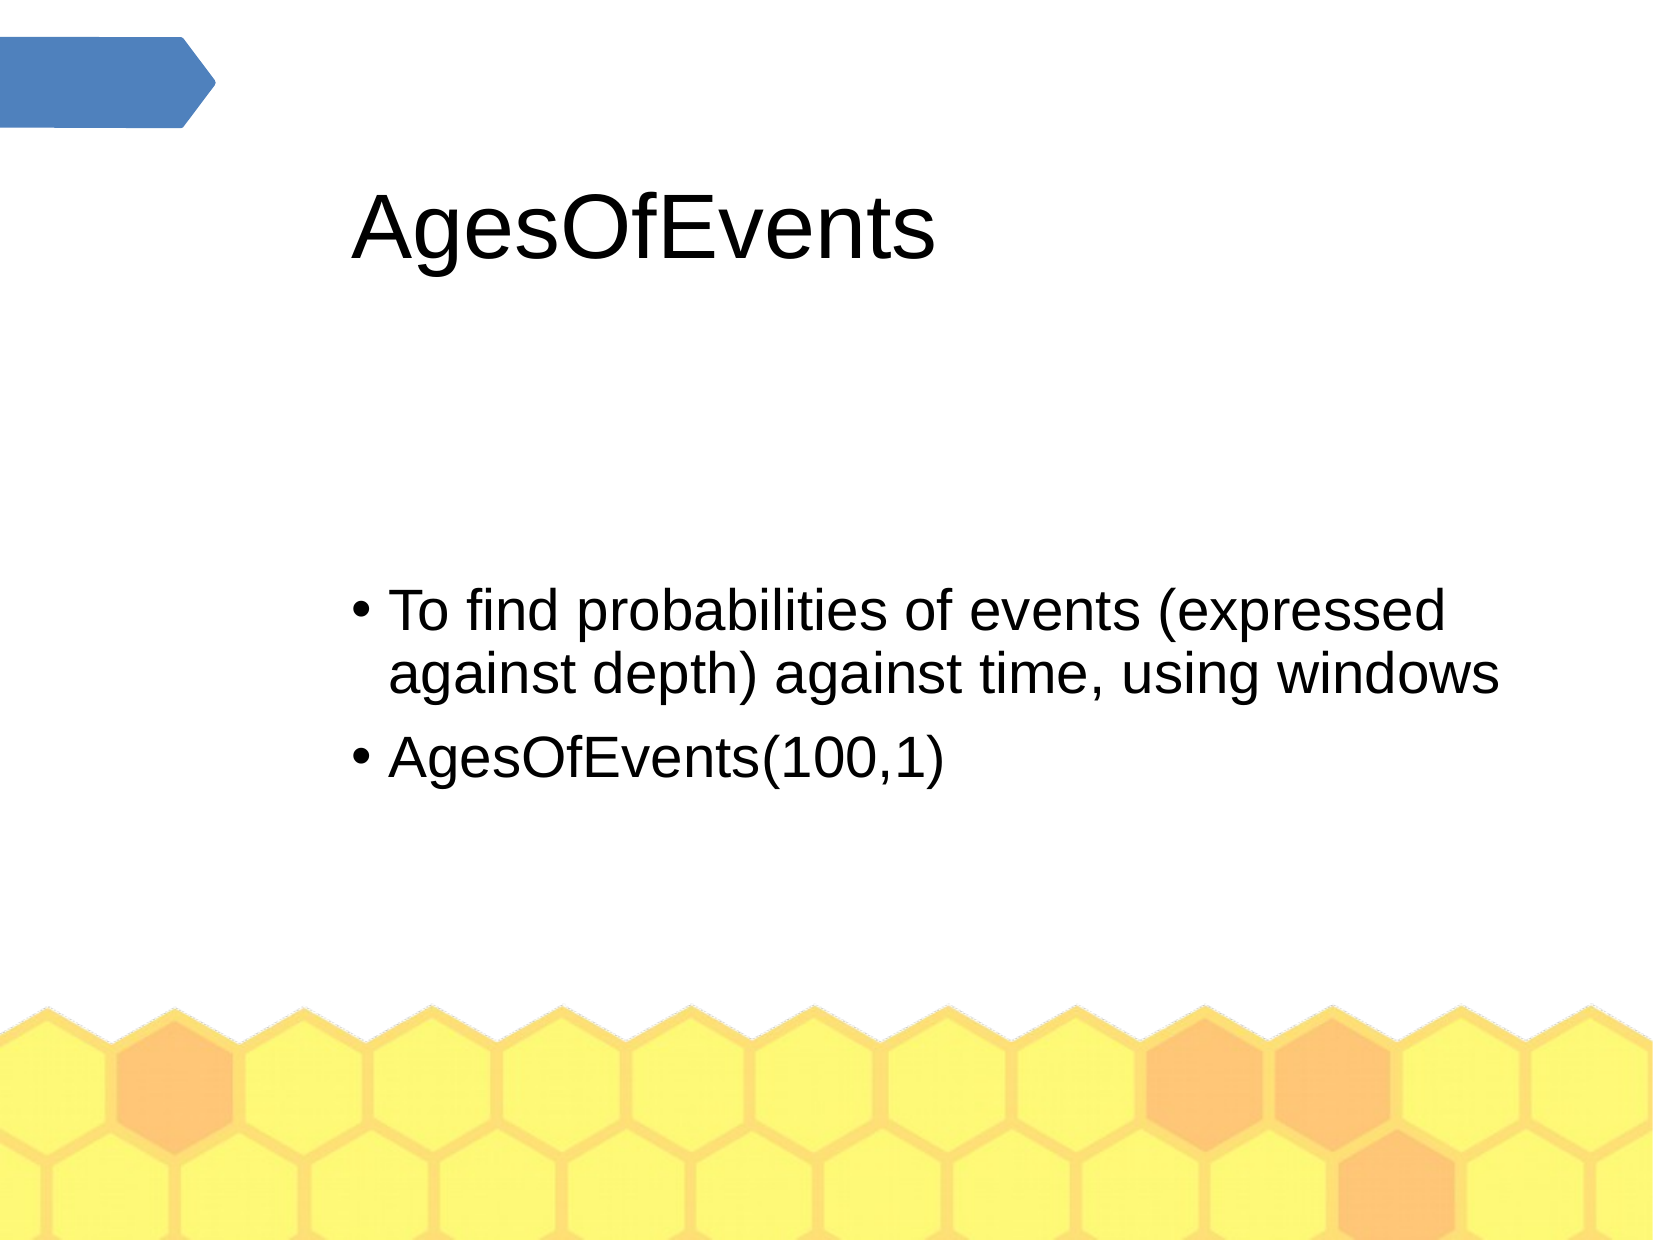

AgesOfEvents
To find probabilities of events (expressed against depth) against time, using windows
AgesOfEvents(100,1)